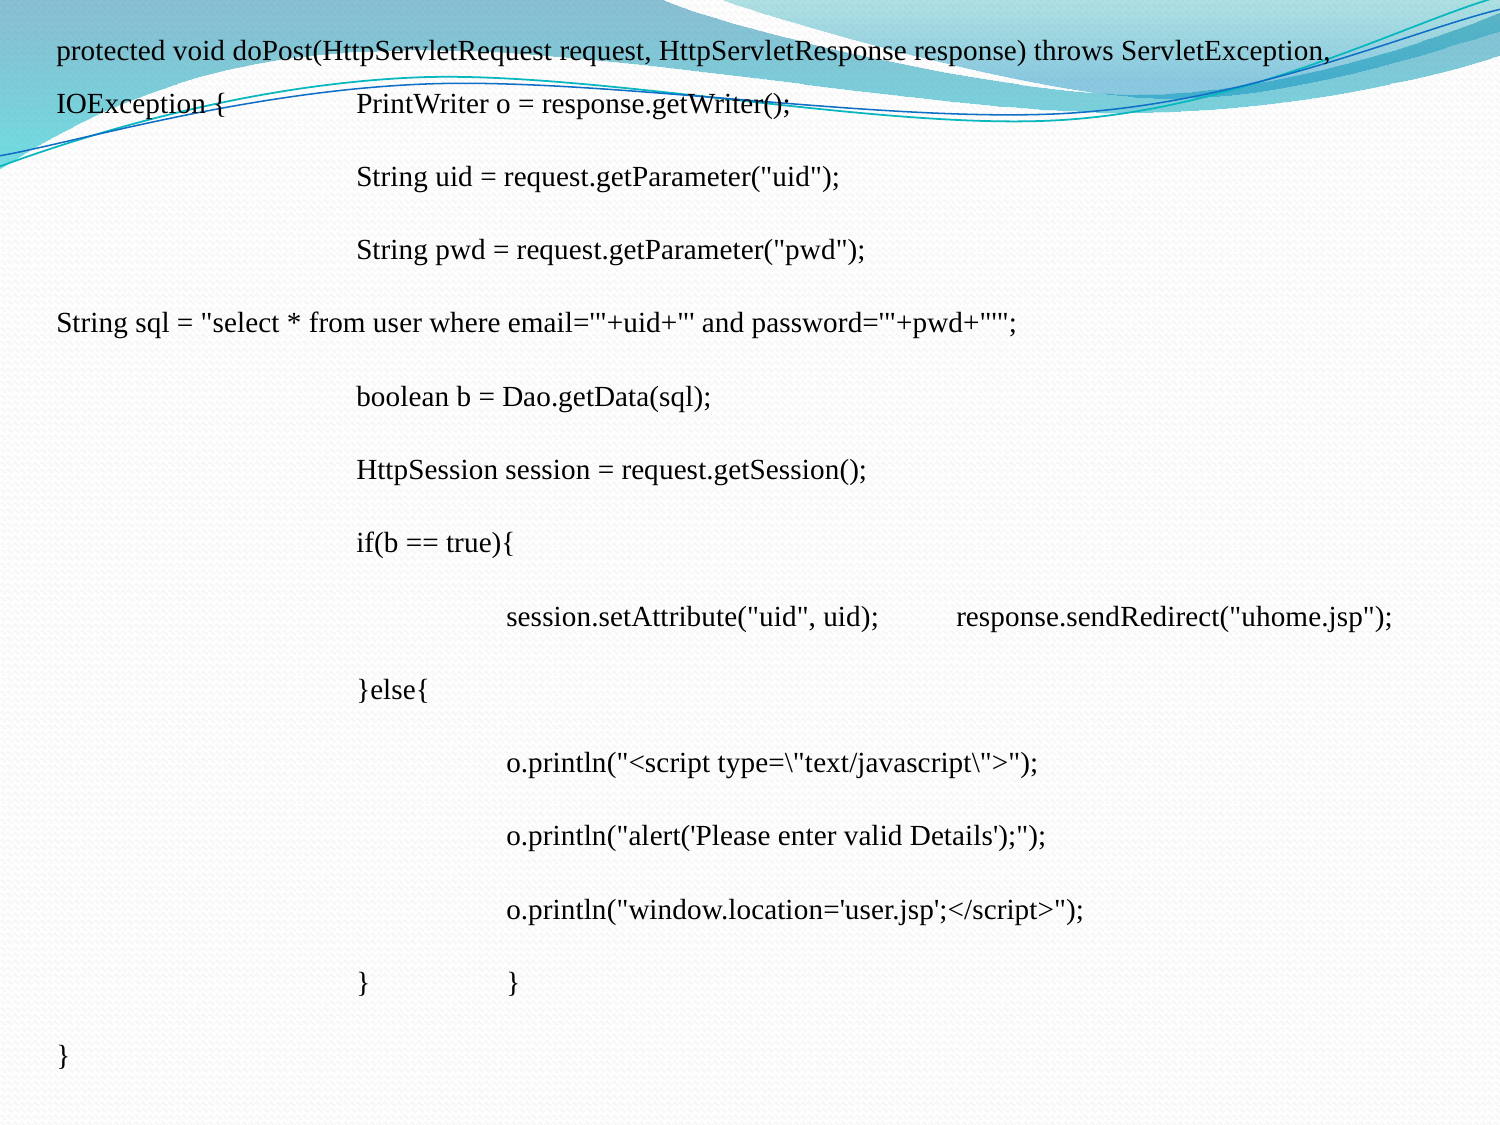

protected void doPost(HttpServletRequest request, HttpServletResponse response) throws ServletException, IOException {		PrintWriter o = response.getWriter();
		String uid = request.getParameter("uid");
		String pwd = request.getParameter("pwd");
String sql = "select * from user where email='"+uid+"' and password='"+pwd+"'";
		boolean b = Dao.getData(sql);
		HttpSession session = request.getSession();
		if(b == true){
			session.setAttribute("uid", uid);	response.sendRedirect("uhome.jsp");
		}else{
			o.println("<script type=\"text/javascript\">");
			o.println("alert('Please enter valid Details');");
			o.println("window.location='user.jsp';</script>");
		}	}
}